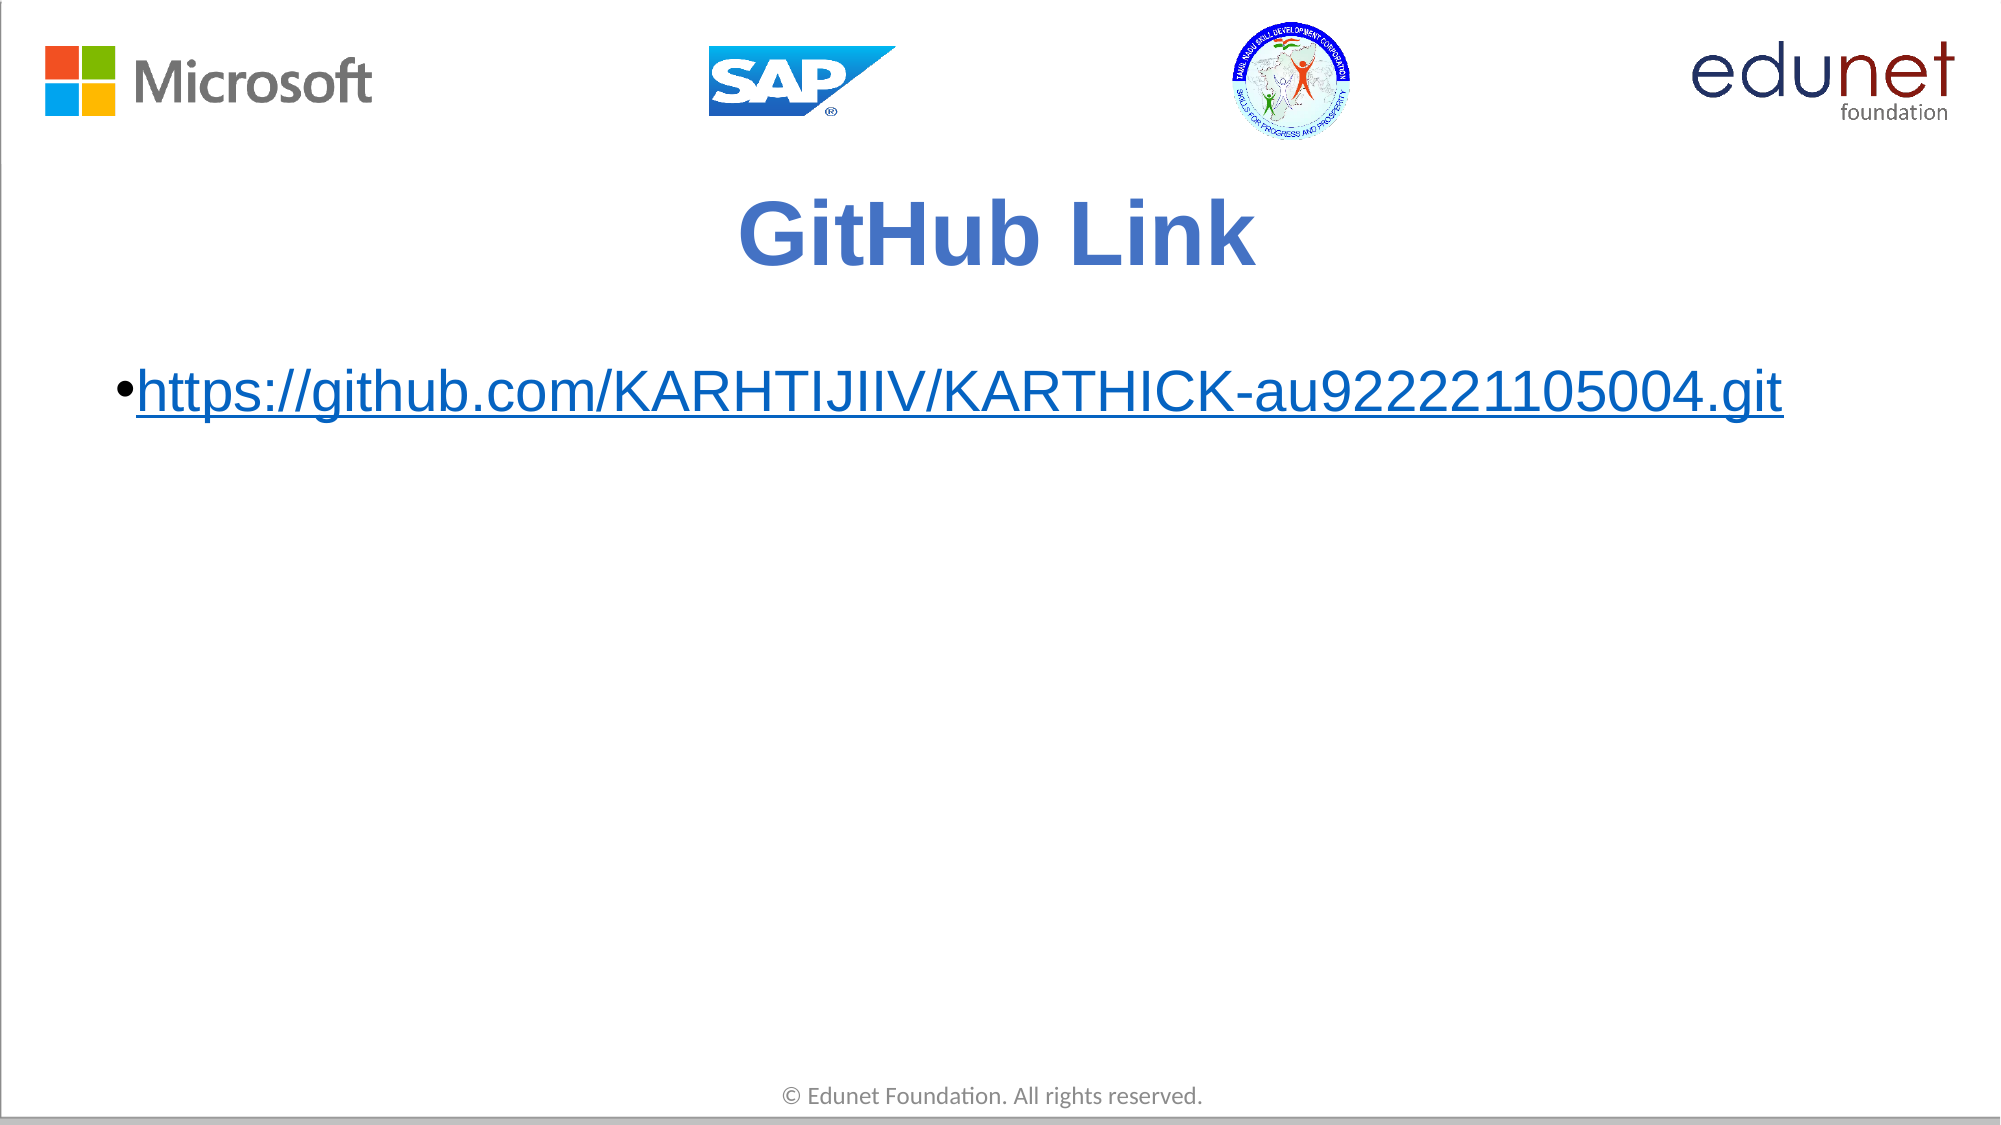

# GitHub Link
https://github.com/KARHTIJIIV/KARTHICK-au922221105004.git

© Edunet Foundation. All rights reserved.